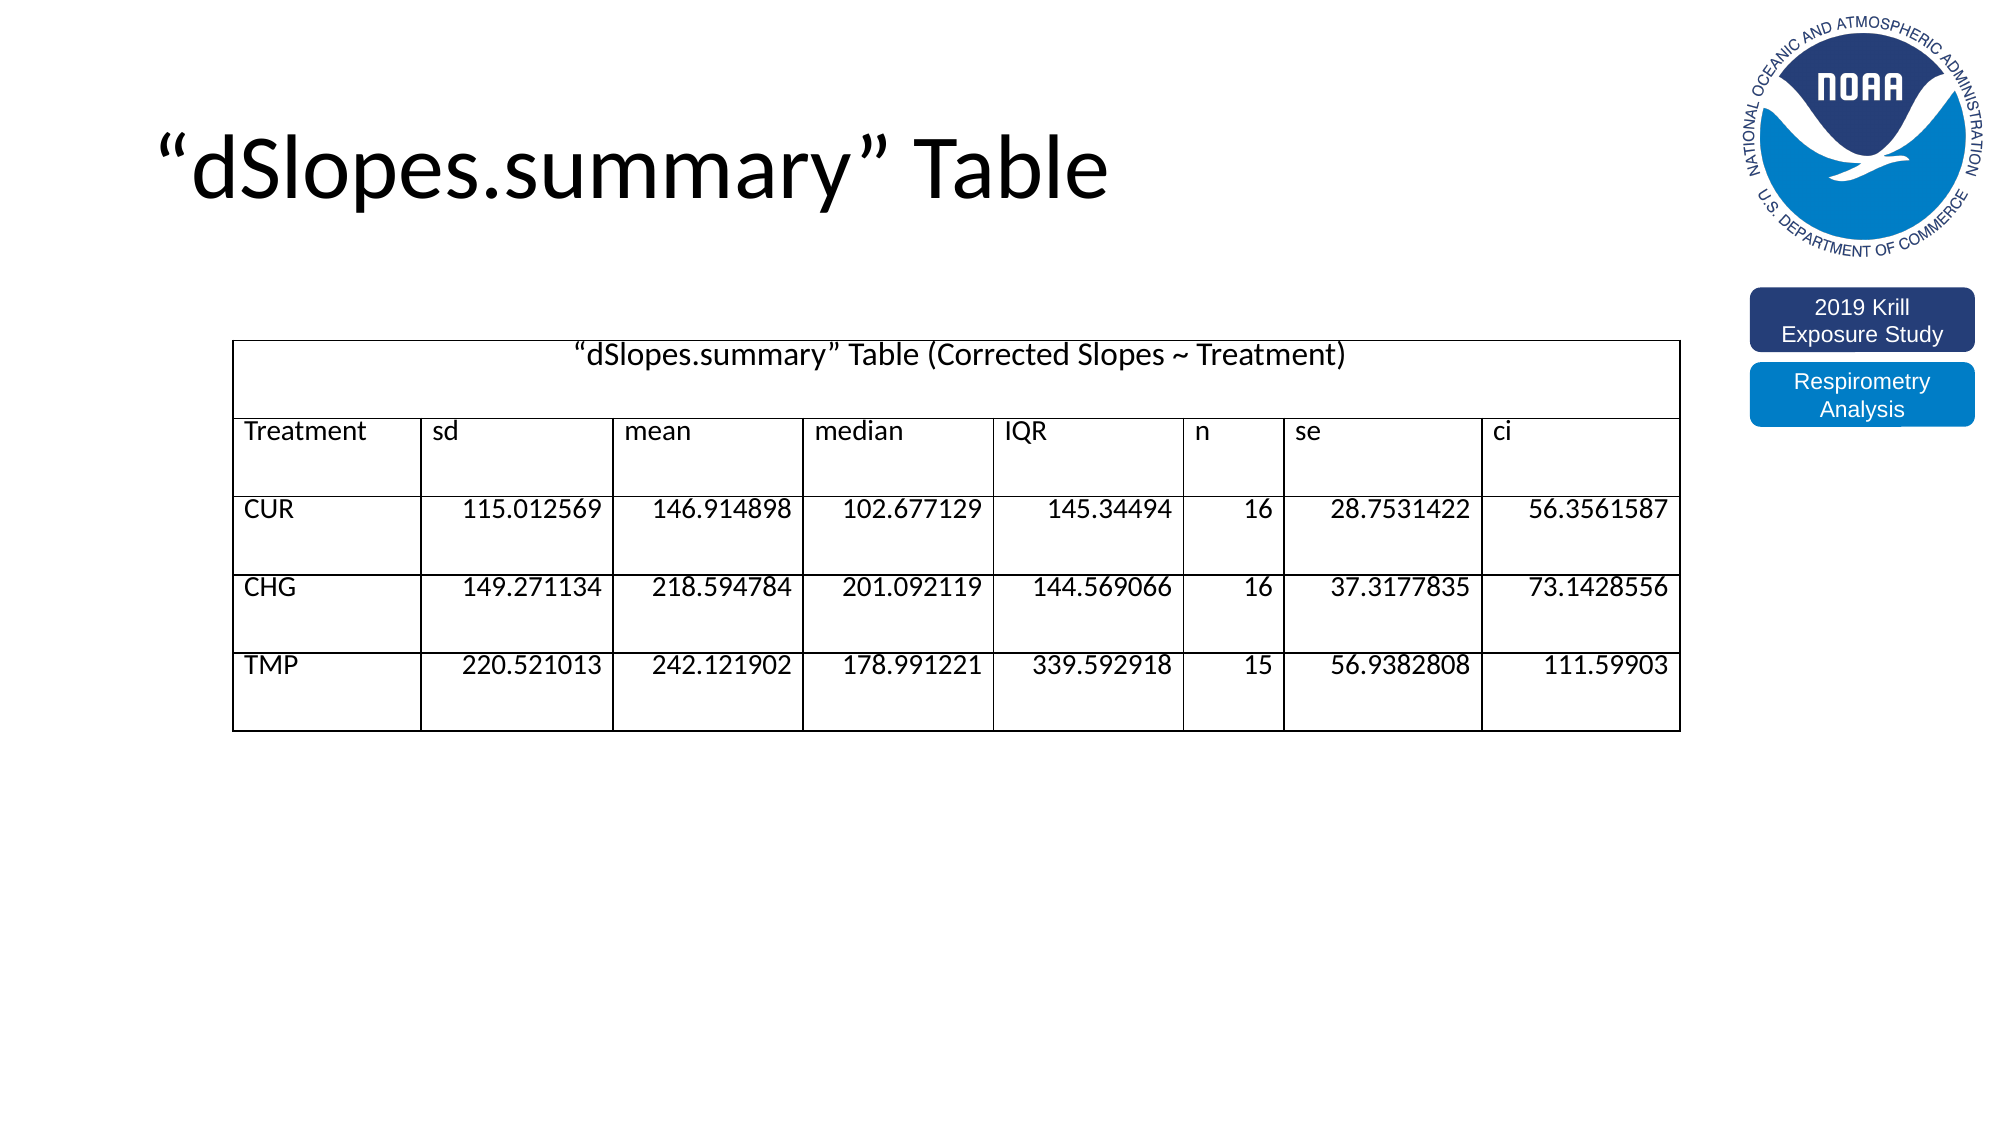

# “dSlopes.summary” Table
| “dSlopes.summary” Table (Corrected Slopes ~ Treatment) |  |  |  |  |  |  |  |
| --- | --- | --- | --- | --- | --- | --- | --- |
| Treatment | sd | mean | median | IQR | n | se | ci |
| CUR | 115.012569 | 146.914898 | 102.677129 | 145.34494 | 16 | 28.7531422 | 56.3561587 |
| CHG | 149.271134 | 218.594784 | 201.092119 | 144.569066 | 16 | 37.3177835 | 73.1428556 |
| TMP | 220.521013 | 242.121902 | 178.991221 | 339.592918 | 15 | 56.9382808 | 111.59903 |